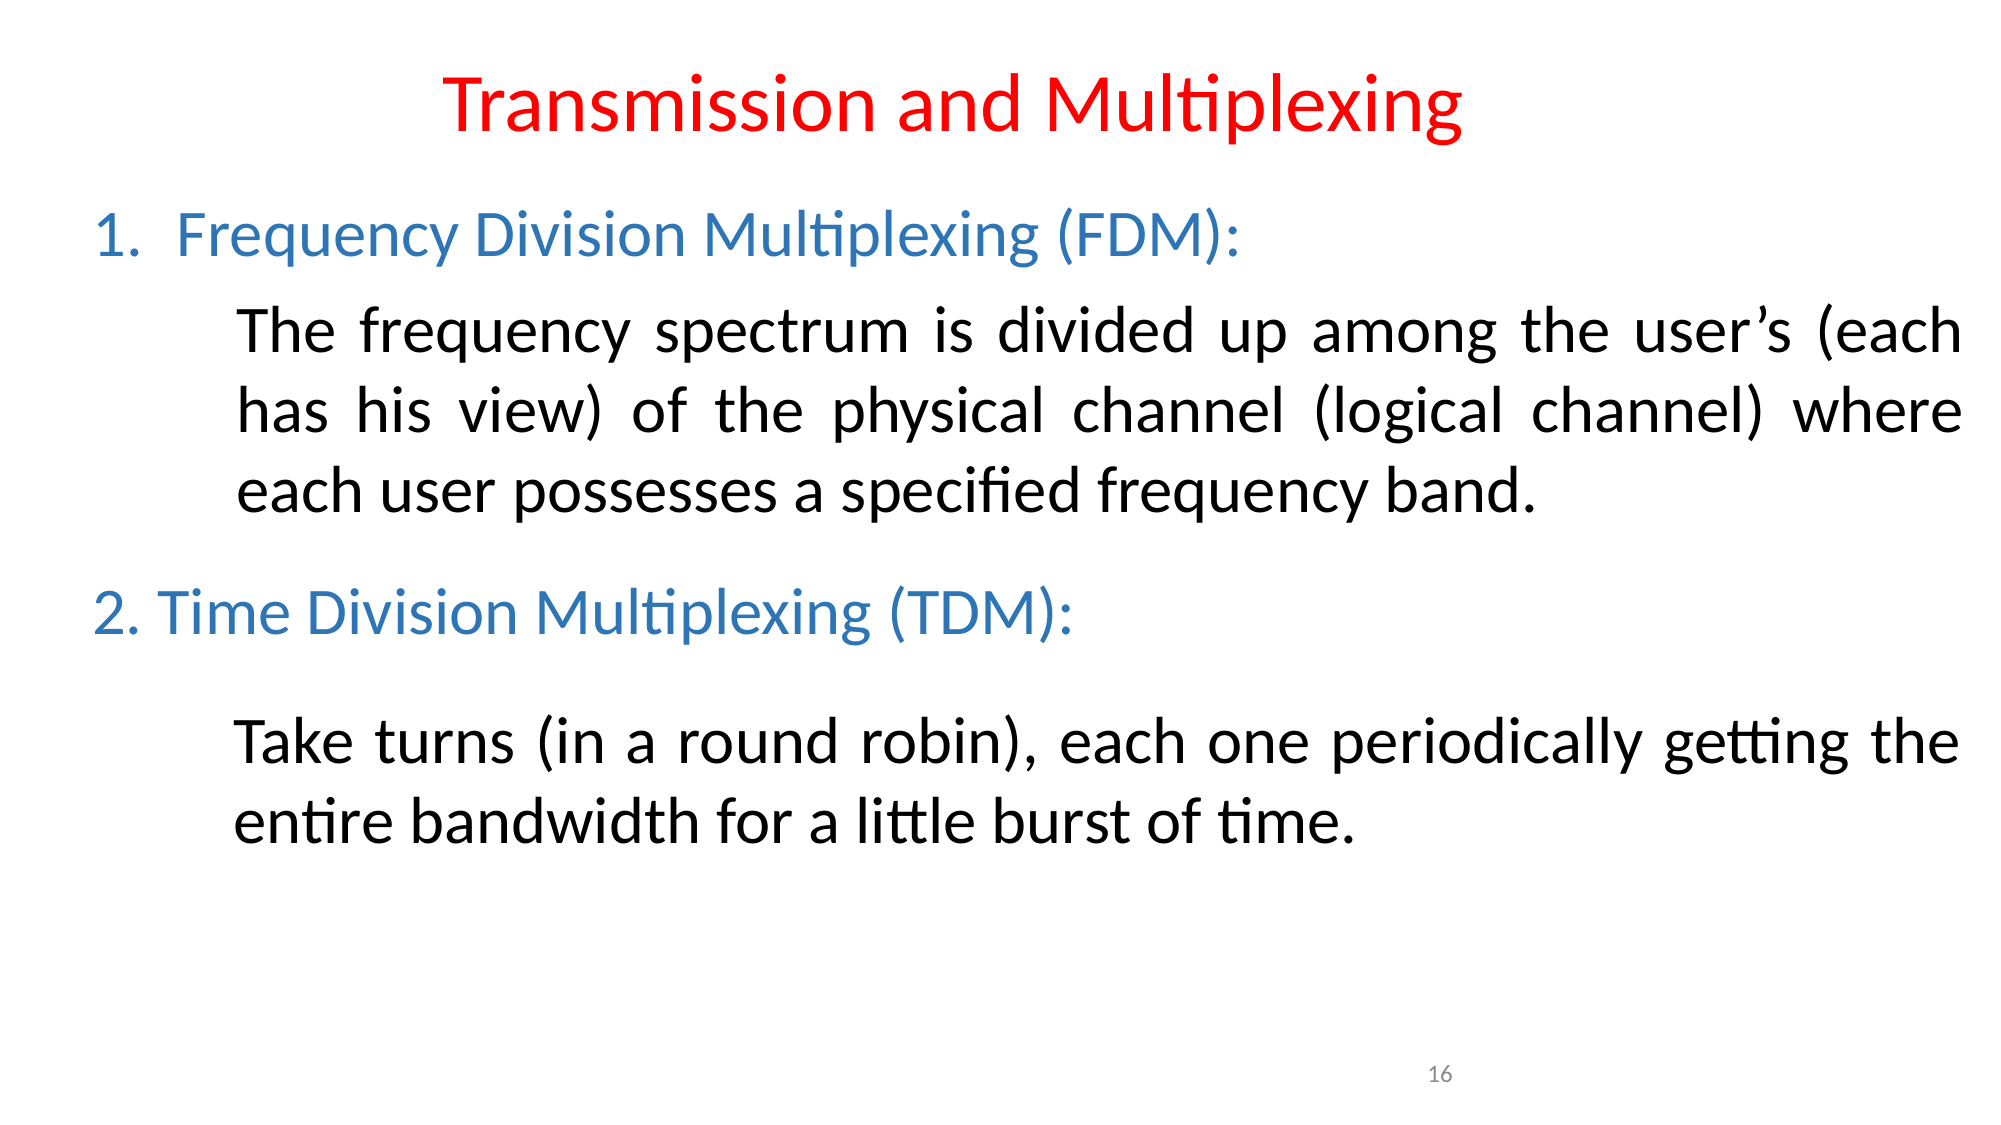

Transmission and Multiplexing
Frequency Division Multiplexing (FDM):
The frequency spectrum is divided up among the user’s (each has his view) of the physical channel (logical channel) where each user possesses a specified frequency band.
2. Time Division Multiplexing (TDM):
Take turns (in a round robin), each one periodically getting the entire bandwidth for a little burst of time.
16